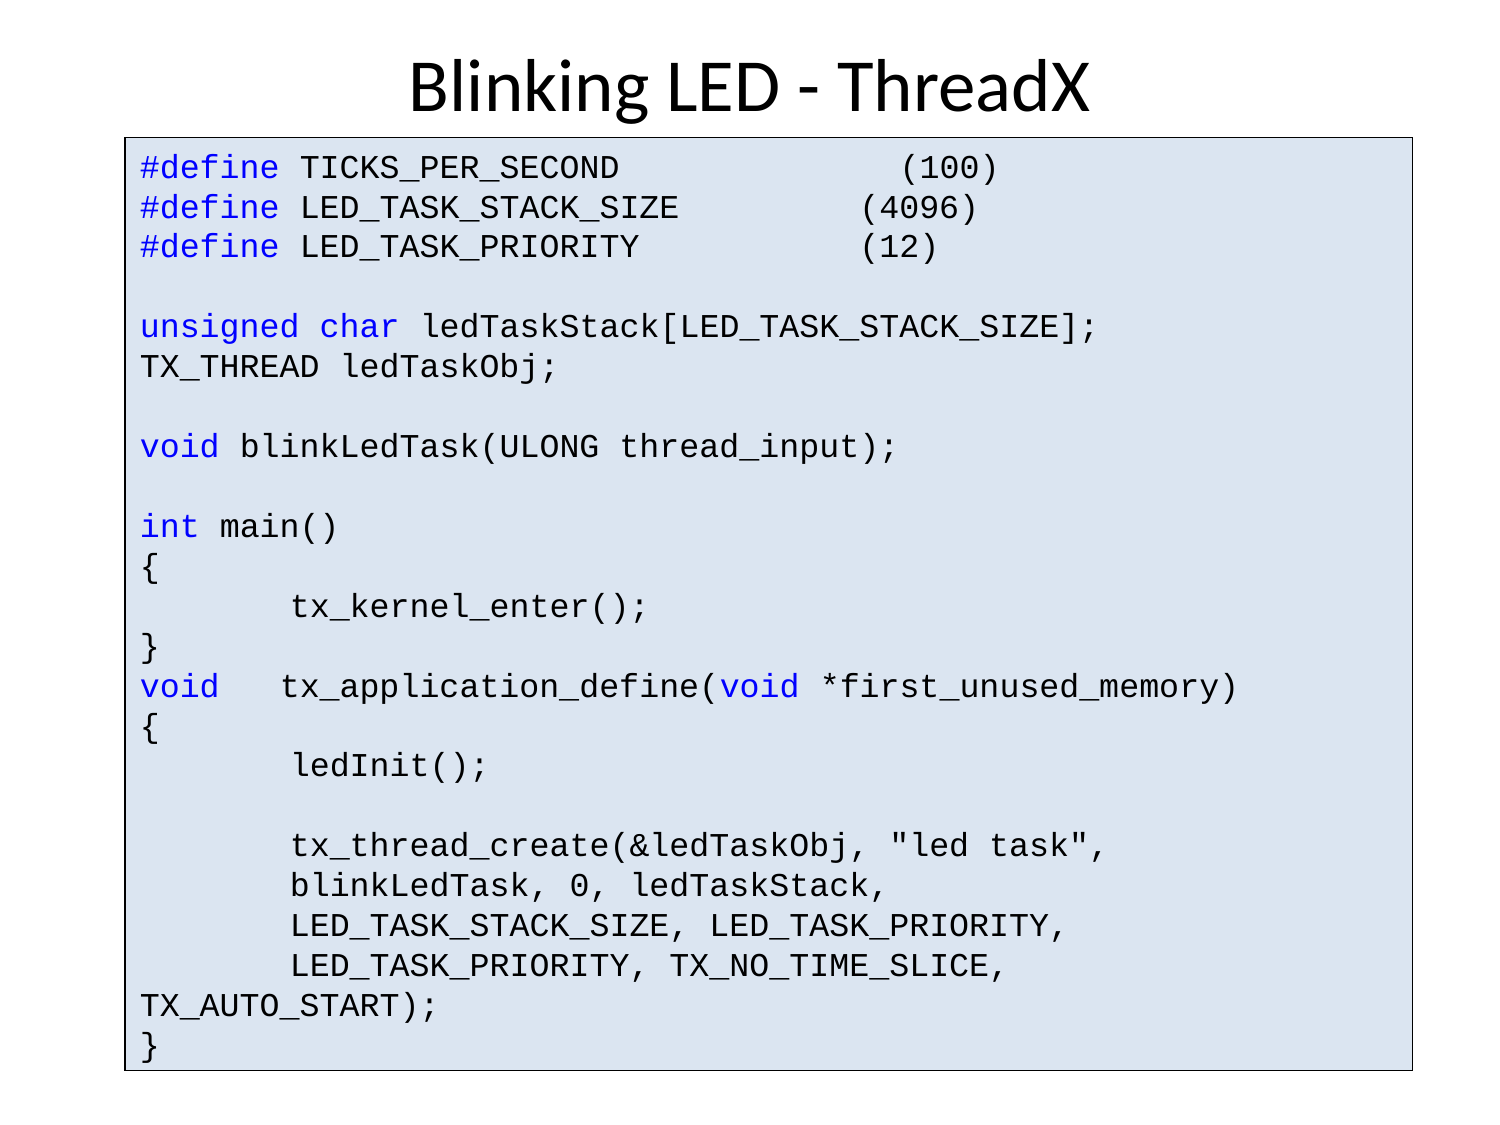

# Blinking LED - ThreadX
#define TICKS_PER_SECOND	        (100)
#define LED_TASK_STACK_SIZE         (4096)
#define LED_TASK_PRIORITY           (12)

unsigned char ledTaskStack[LED_TASK_STACK_SIZE];
TX_THREAD ledTaskObj;

void blinkLedTask(ULONG thread_input);

int main()
{
	tx_kernel_enter();
}
void   tx_application_define(void *first_unused_memory)
{
	ledInit();

	tx_thread_create(&ledTaskObj, "led task", 			blinkLedTask, 0, ledTaskStack, 				LED_TASK_STACK_SIZE, LED_TASK_PRIORITY, 			LED_TASK_PRIORITY, TX_NO_TIME_SLICE, 			TX_AUTO_START);
}